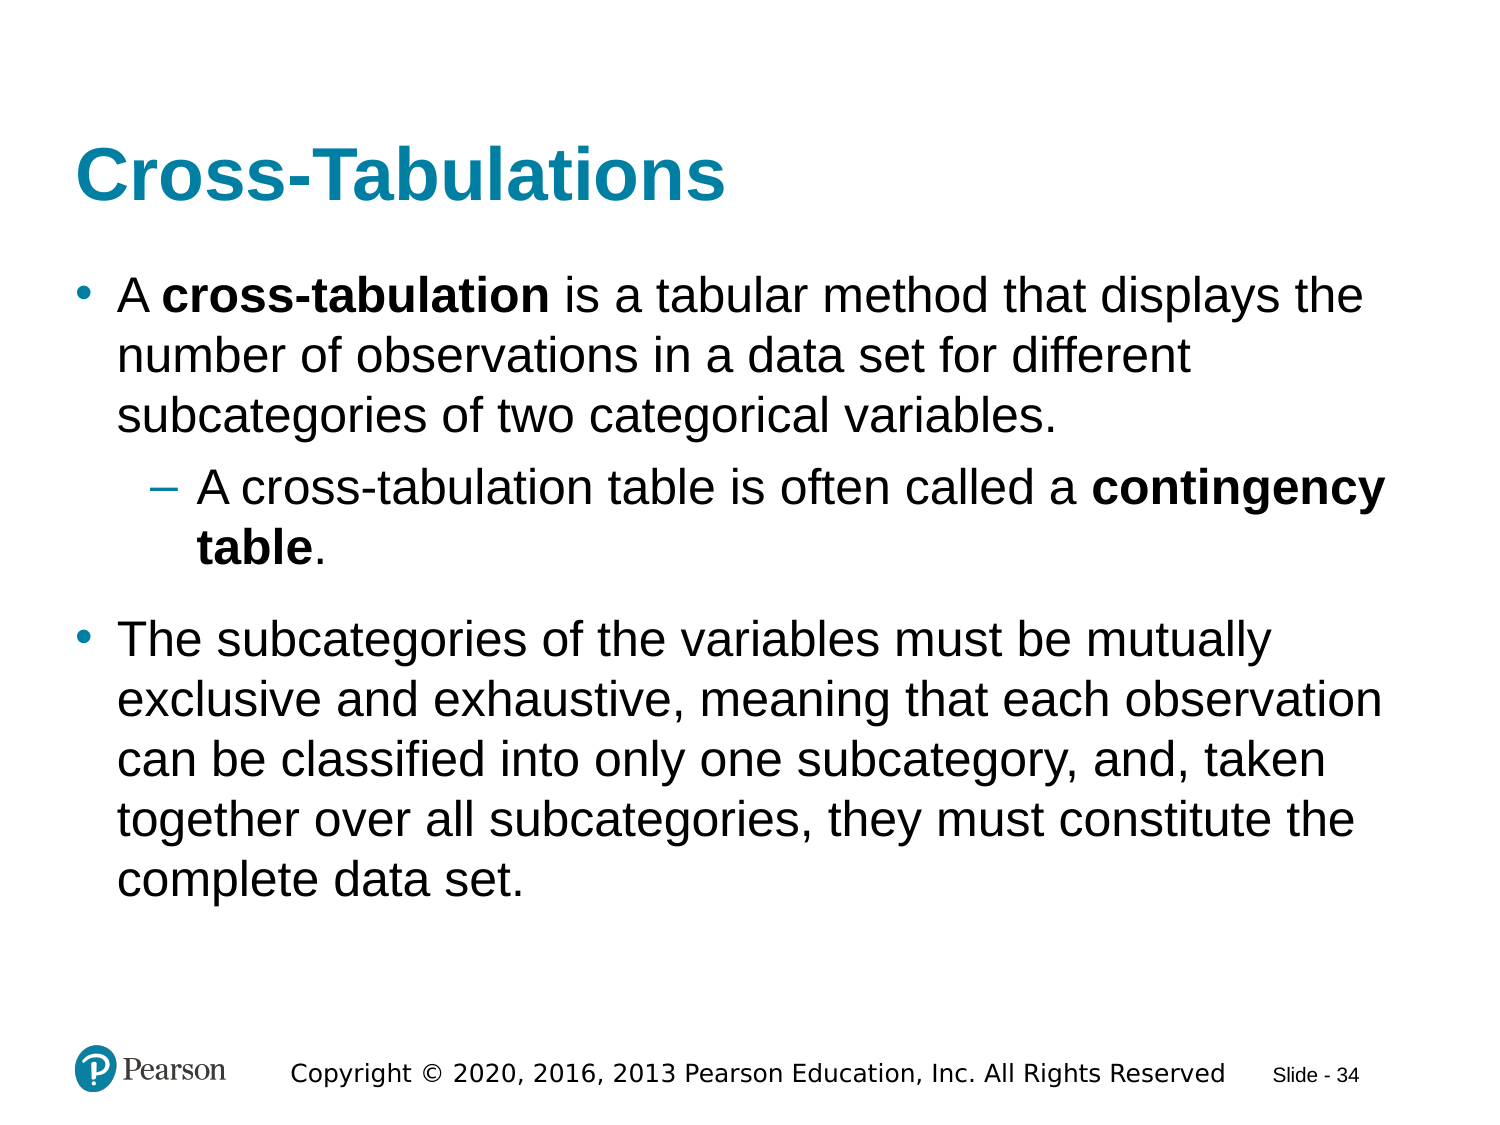

# Cross-Tabulations
A cross-tabulation is a tabular method that displays the number of observations in a data set for different subcategories of two categorical variables.
A cross-tabulation table is often called a contingency table.
The subcategories of the variables must be mutually exclusive and exhaustive, meaning that each observation can be classified into only one subcategory, and, taken together over all subcategories, they must constitute the complete data set.